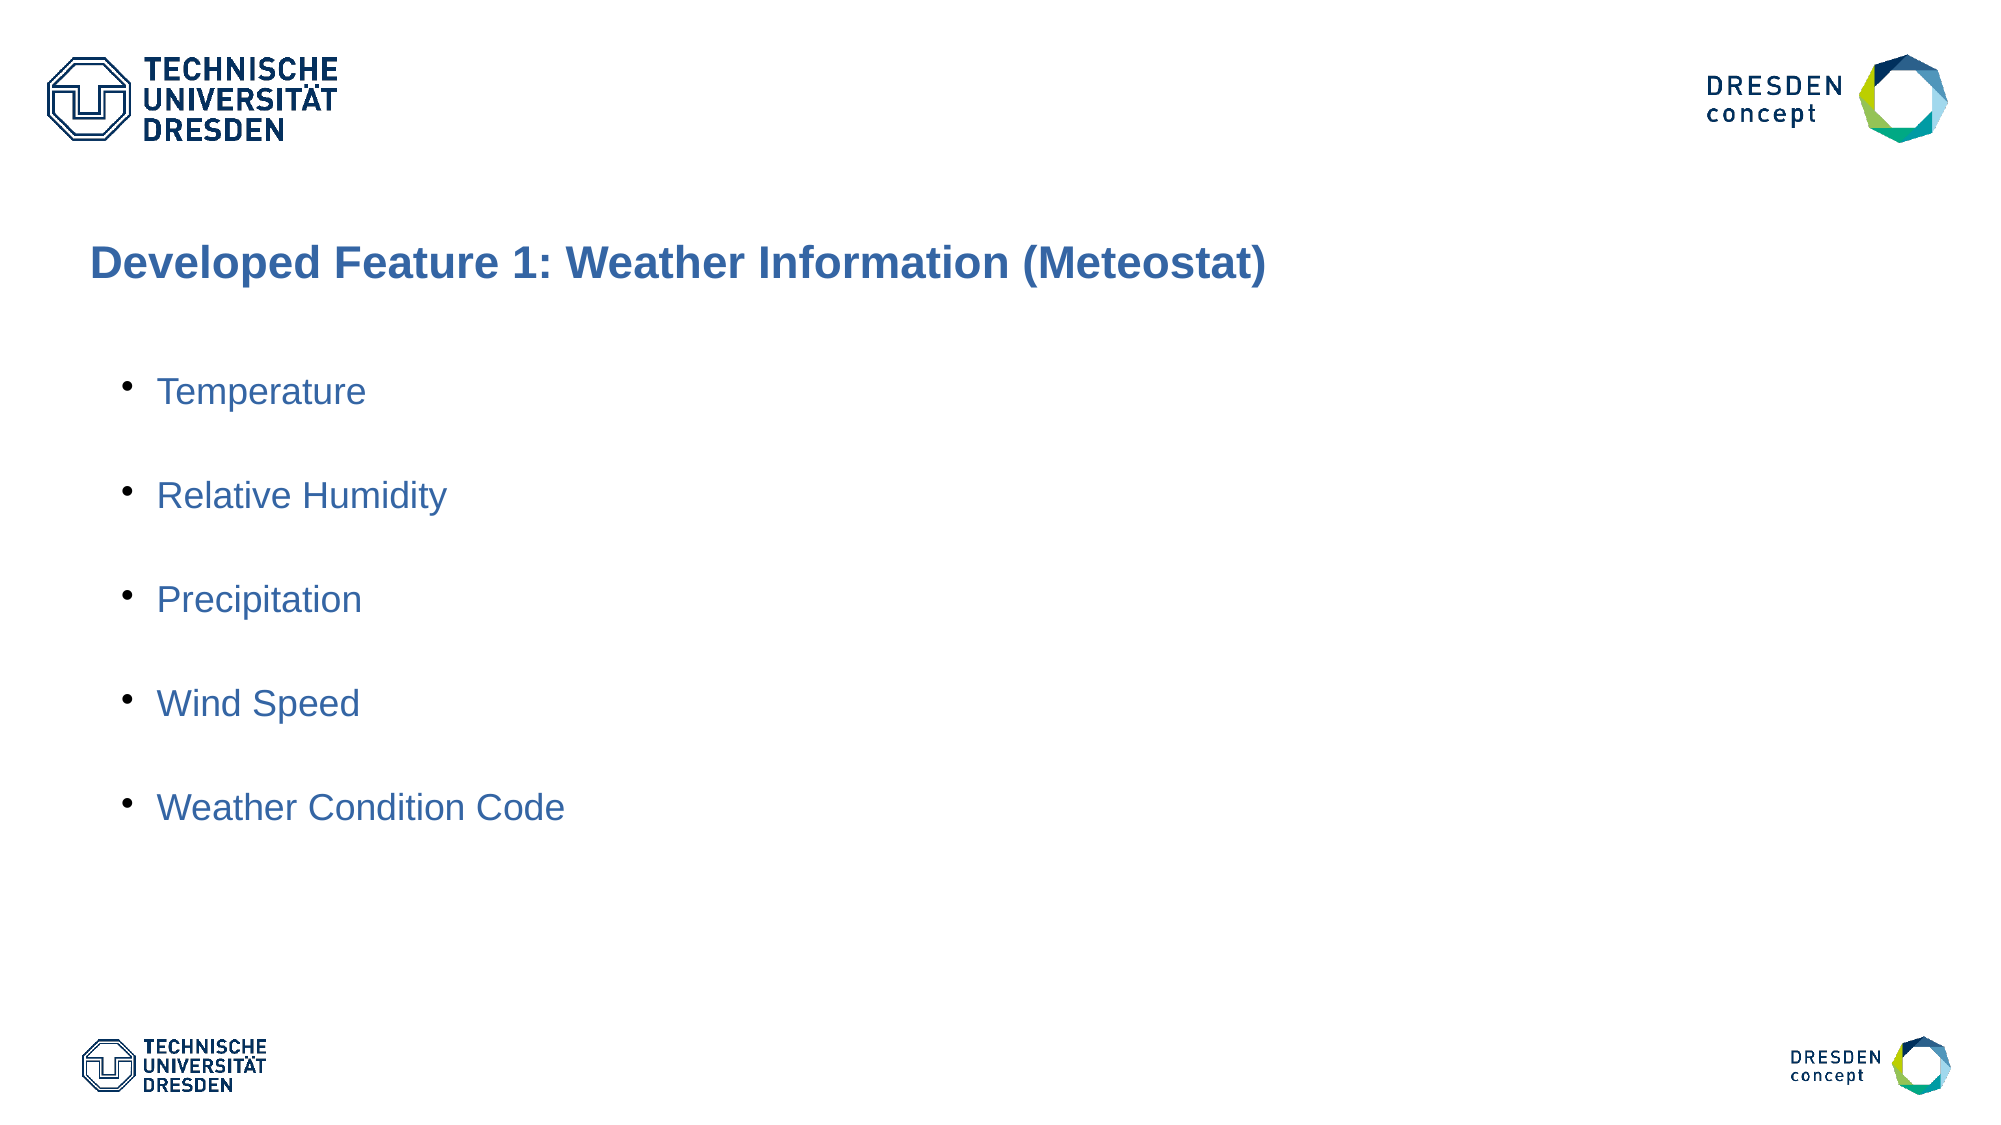

Developed Feature 1: Weather Information (Meteostat)
Temperature
Relative Humidity
Precipitation
Wind Speed
Weather Condition Code